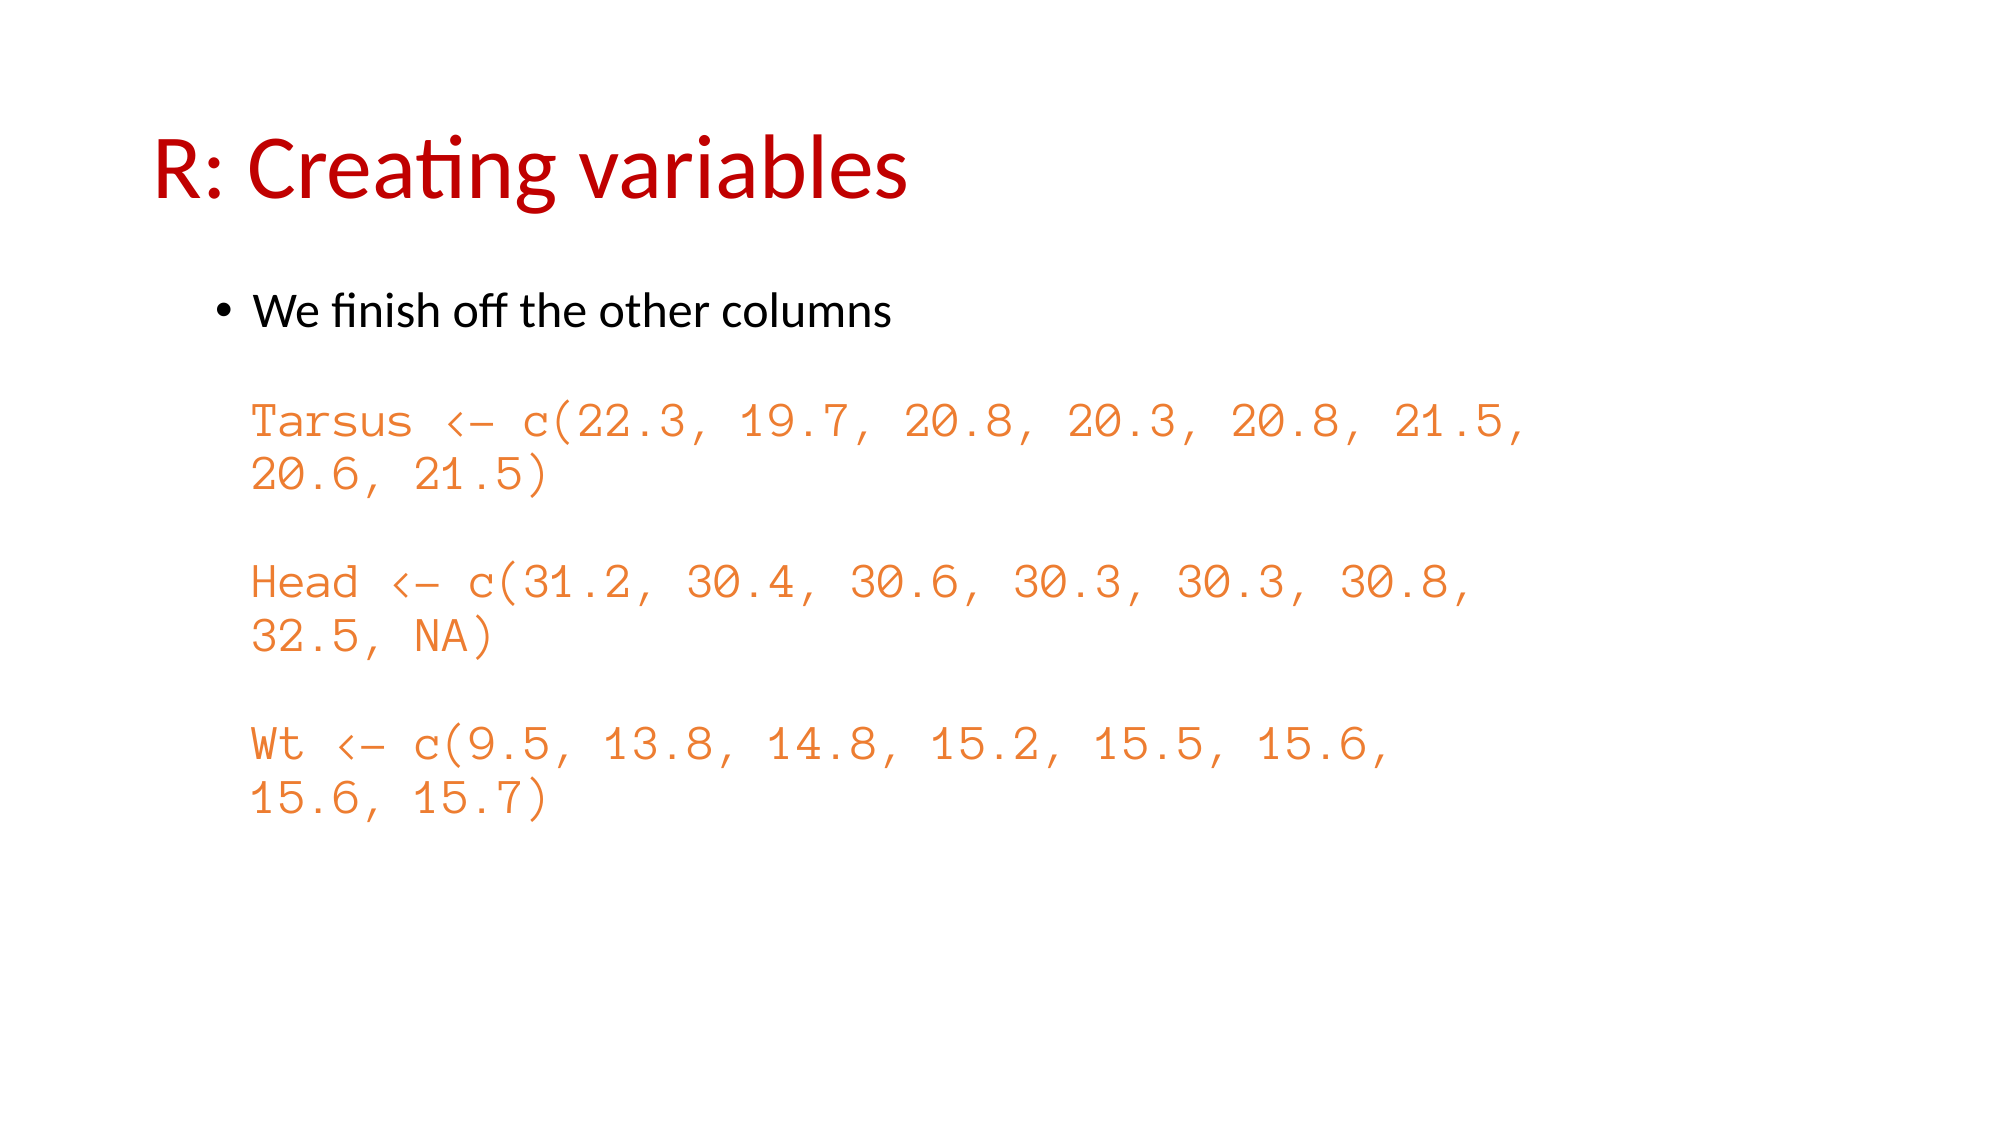

# R: Creating variables
We finish off the other columns
Tarsus <- c(22.3, 19.7, 20.8, 20.3, 20.8, 21.5, 20.6, 21.5)
Head <- c(31.2, 30.4, 30.6, 30.3, 30.3, 30.8, 32.5, NA)
Wt <- c(9.5, 13.8, 14.8, 15.2, 15.5, 15.6, 15.6, 15.7)